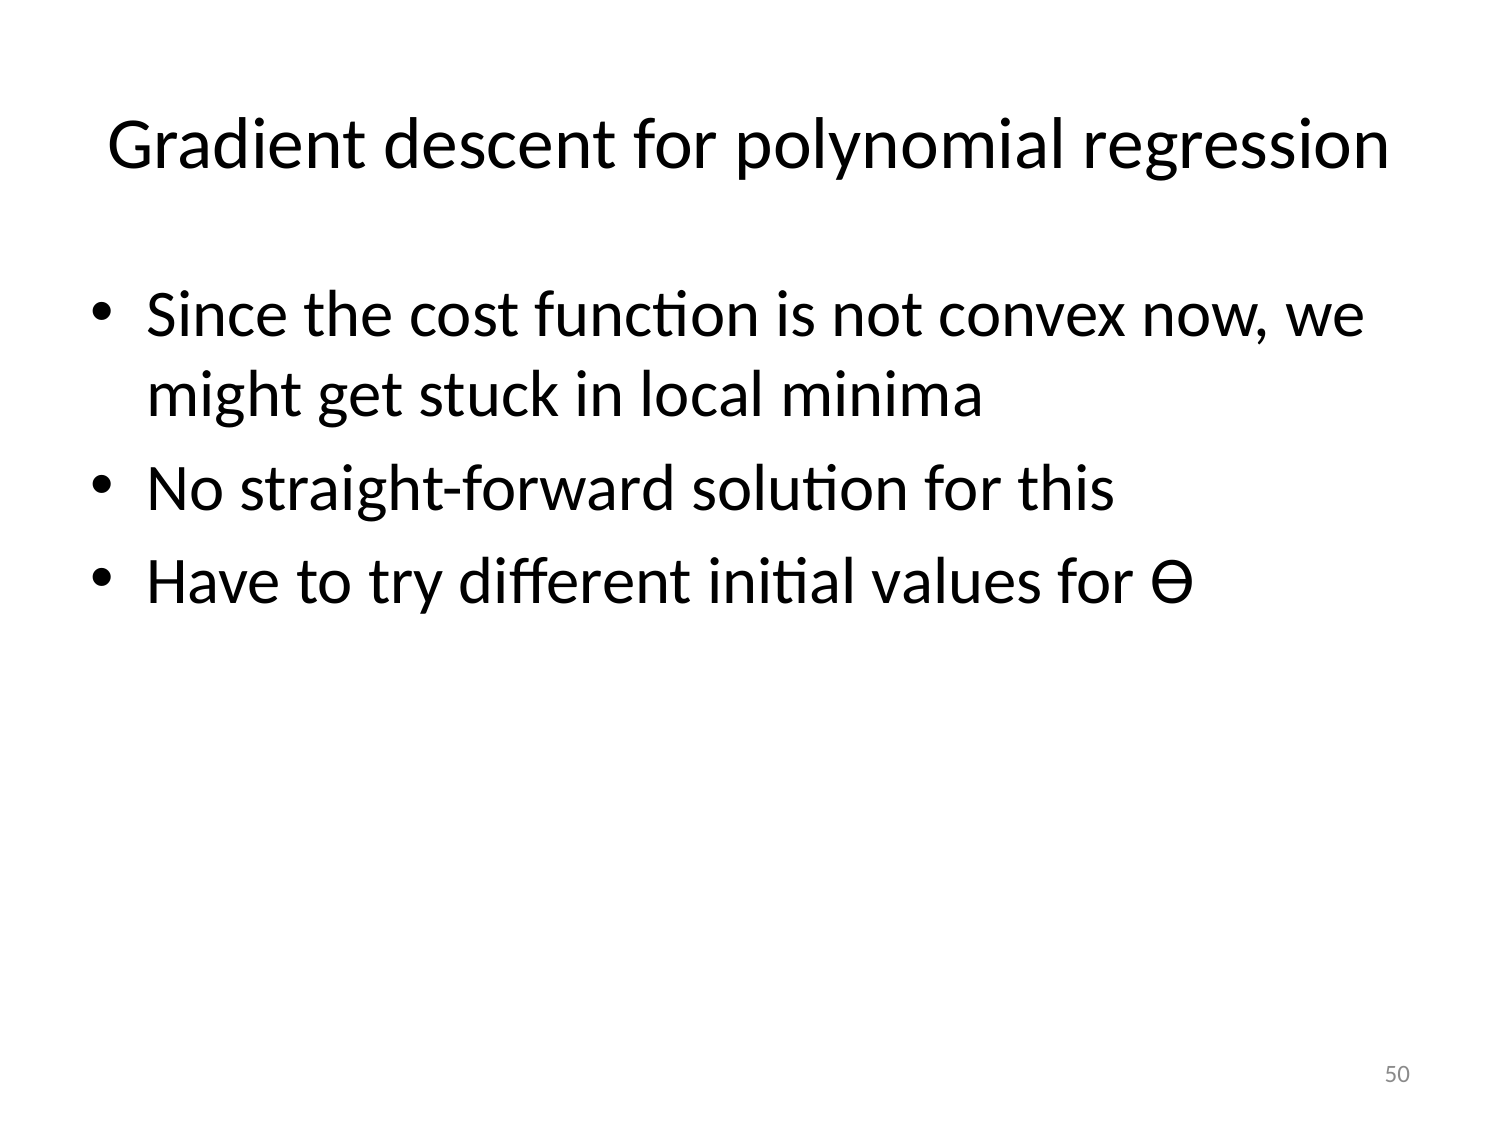

# Gradient descent for polynomial regression
Since the cost function is not convex now, we might get stuck in local minima
No straight-forward solution for this
Have to try different initial values for ϴ
50